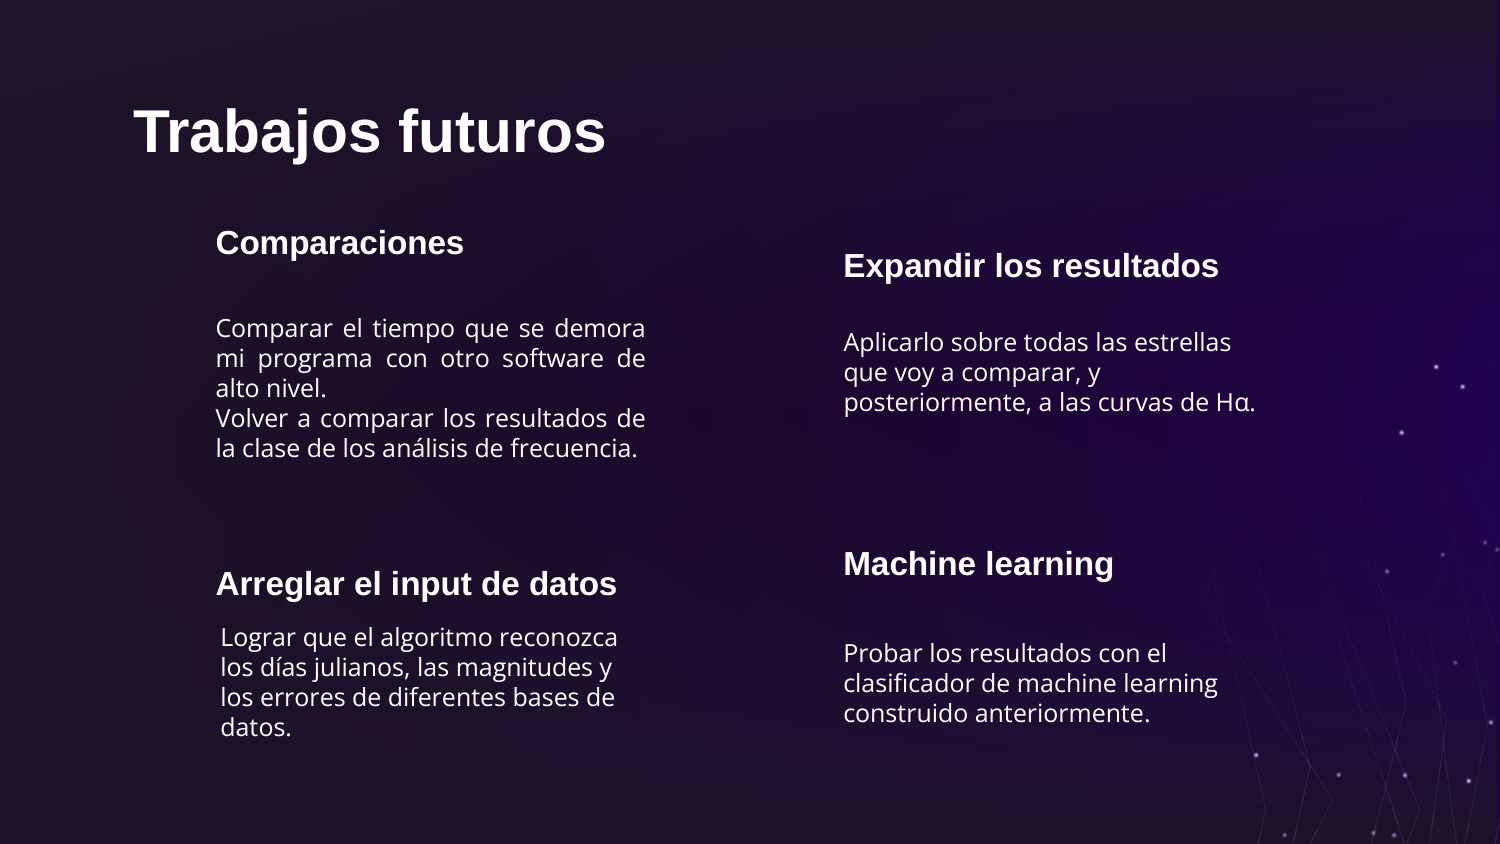

# Trabajos futuros
Expandir los resultados
Comparaciones
Comparar el tiempo que se demora mi programa con otro software de alto nivel.
Volver a comparar los resultados de la clase de los análisis de frecuencia.
Aplicarlo sobre todas las estrellas que voy a comparar, y posteriormente, a las curvas de Hα.
Machine learning
Arreglar el input de datos
Lograr que el algoritmo reconozca los días julianos, las magnitudes y los errores de diferentes bases de datos.
Probar los resultados con el clasificador de machine learning construido anteriormente.